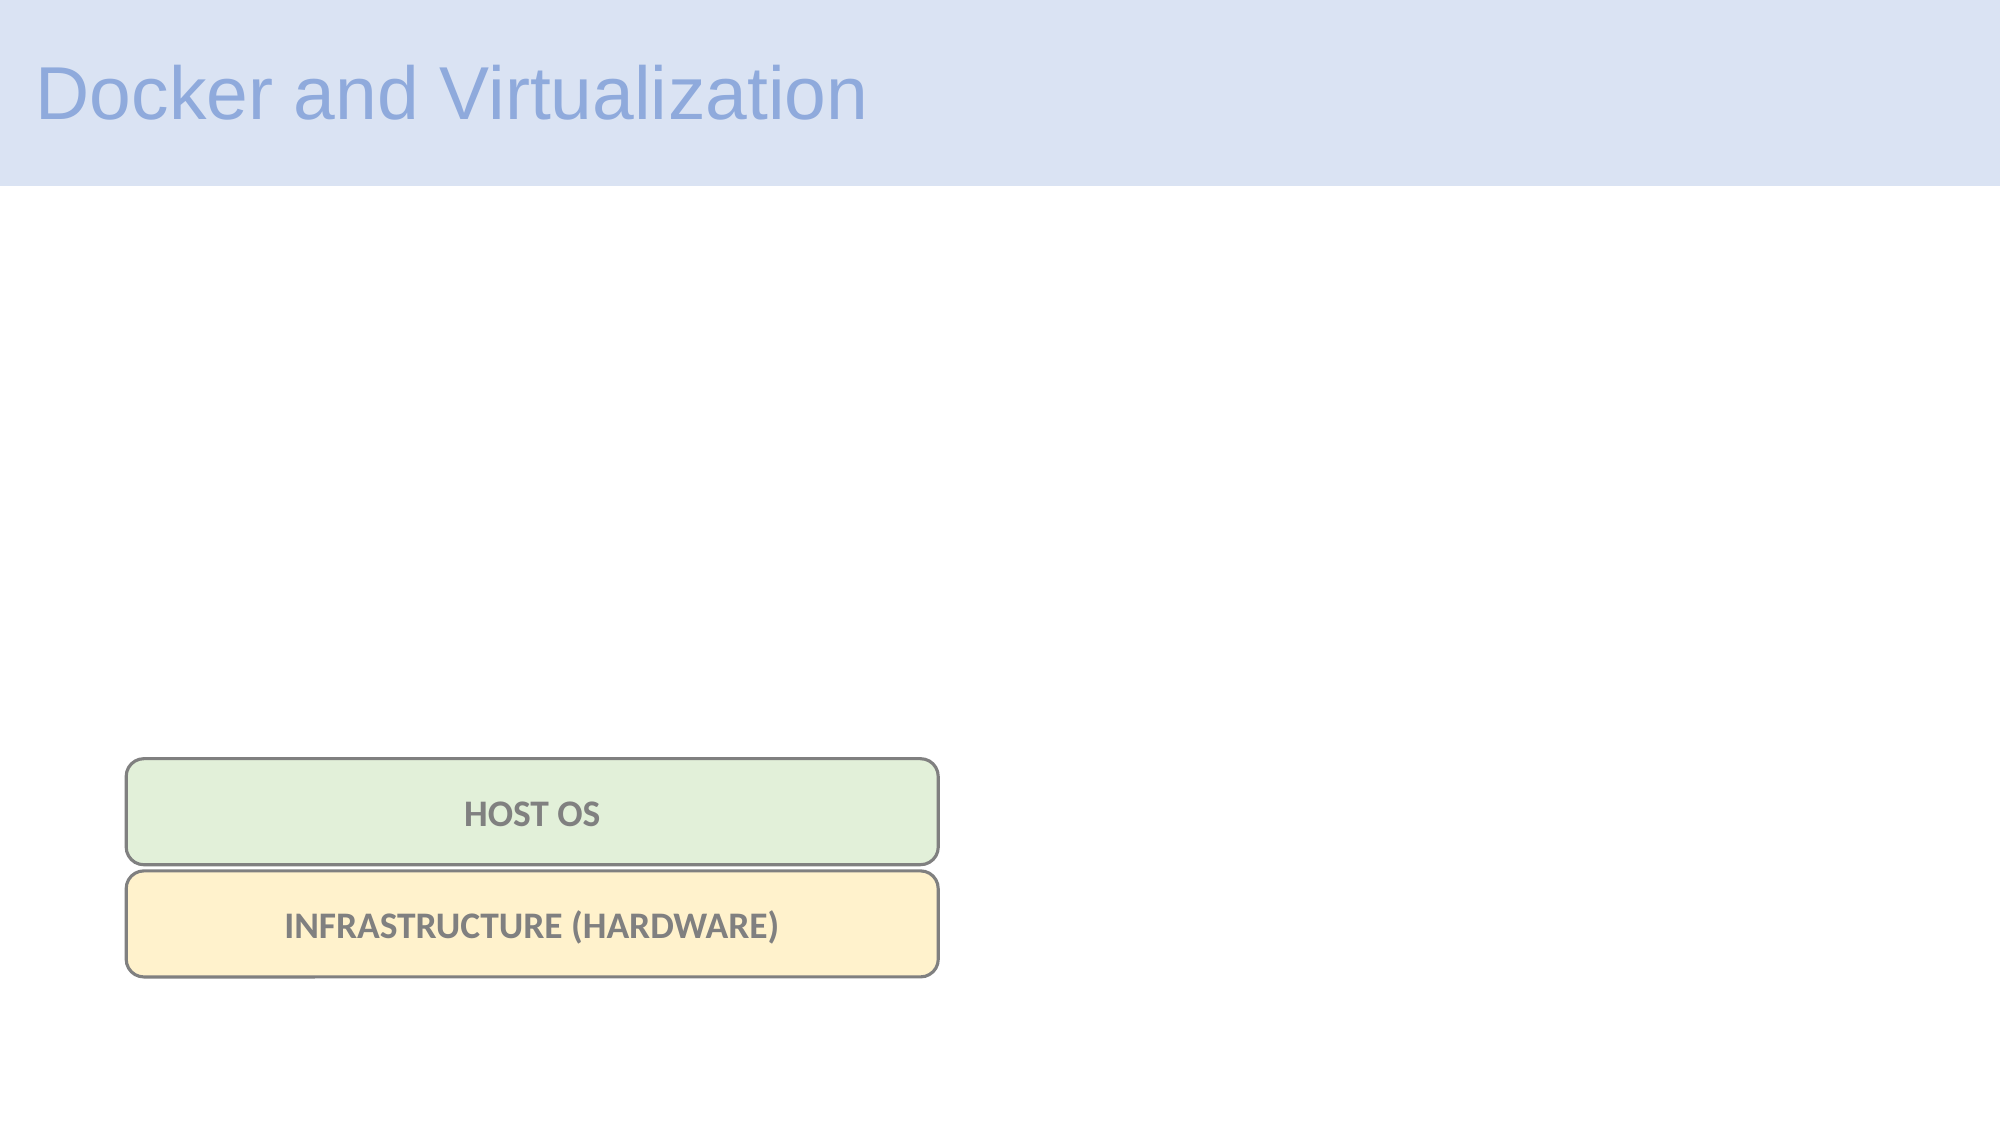

# Docker and Virtualization

HOST OS
INFRASTRUCTURE (HARDWARE)